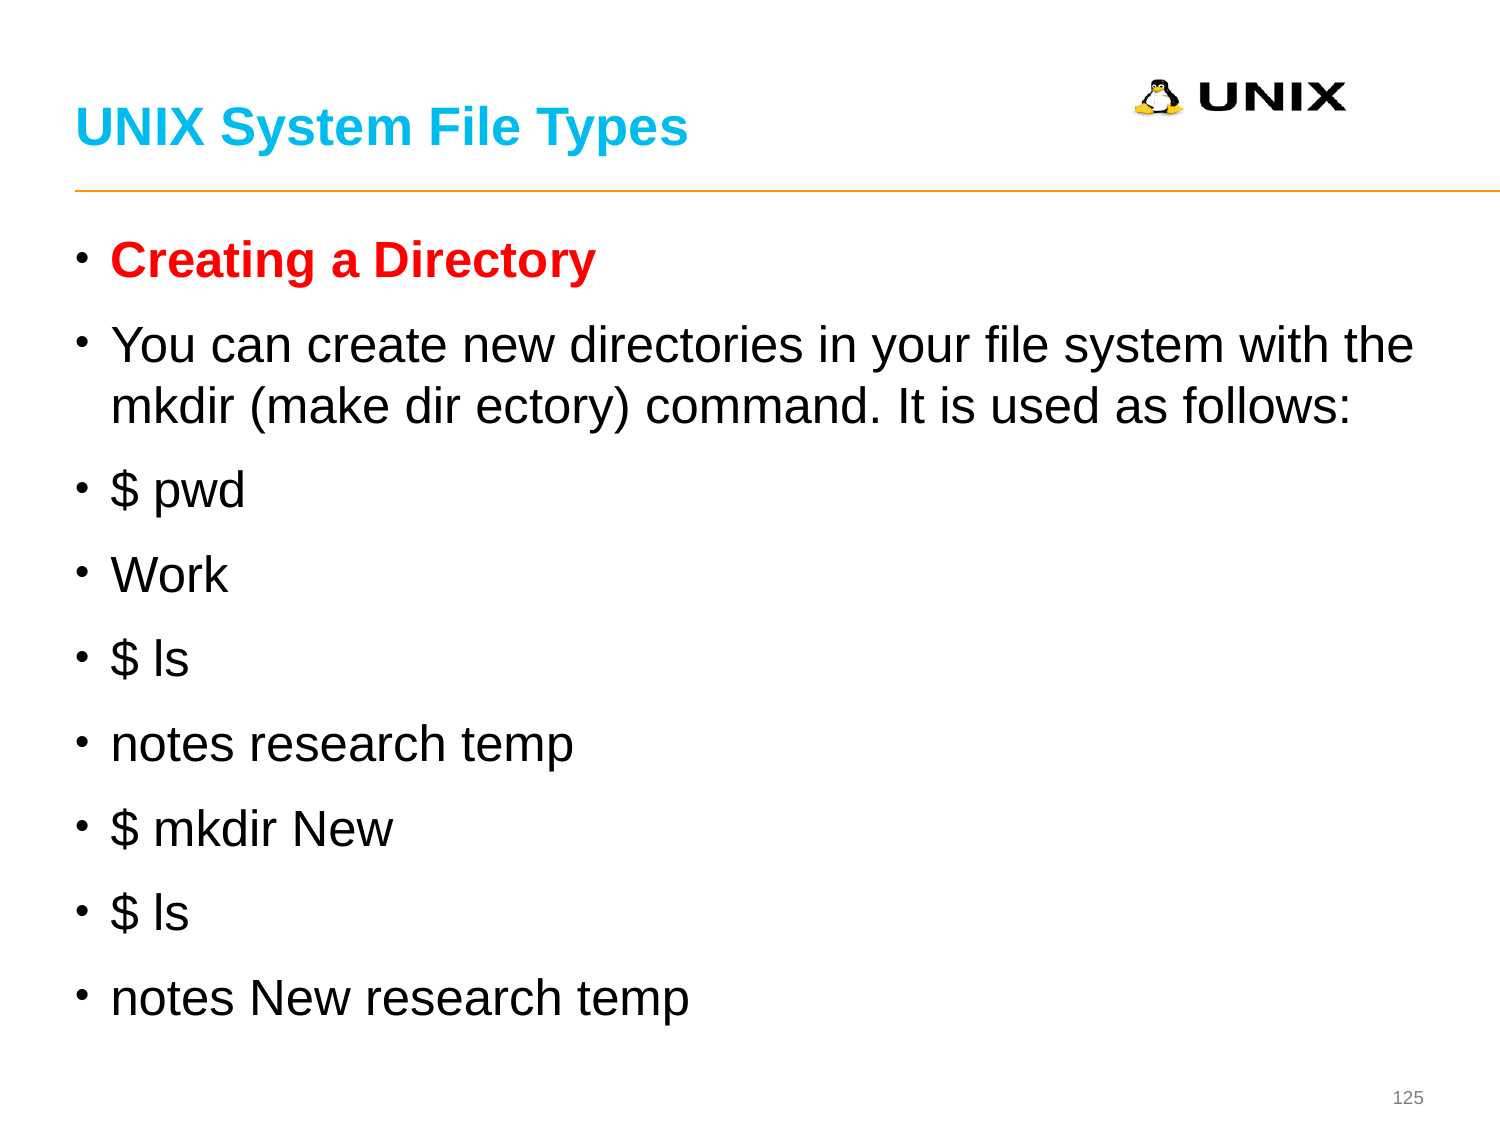

# UNIX System File Types
Creating a Directory
You can create new directories in your file system with the mkdir (make dir ectory) command. It is used as follows:
$ pwd
Work
$ ls
notes research temp
$ mkdir New
$ ls
notes New research temp